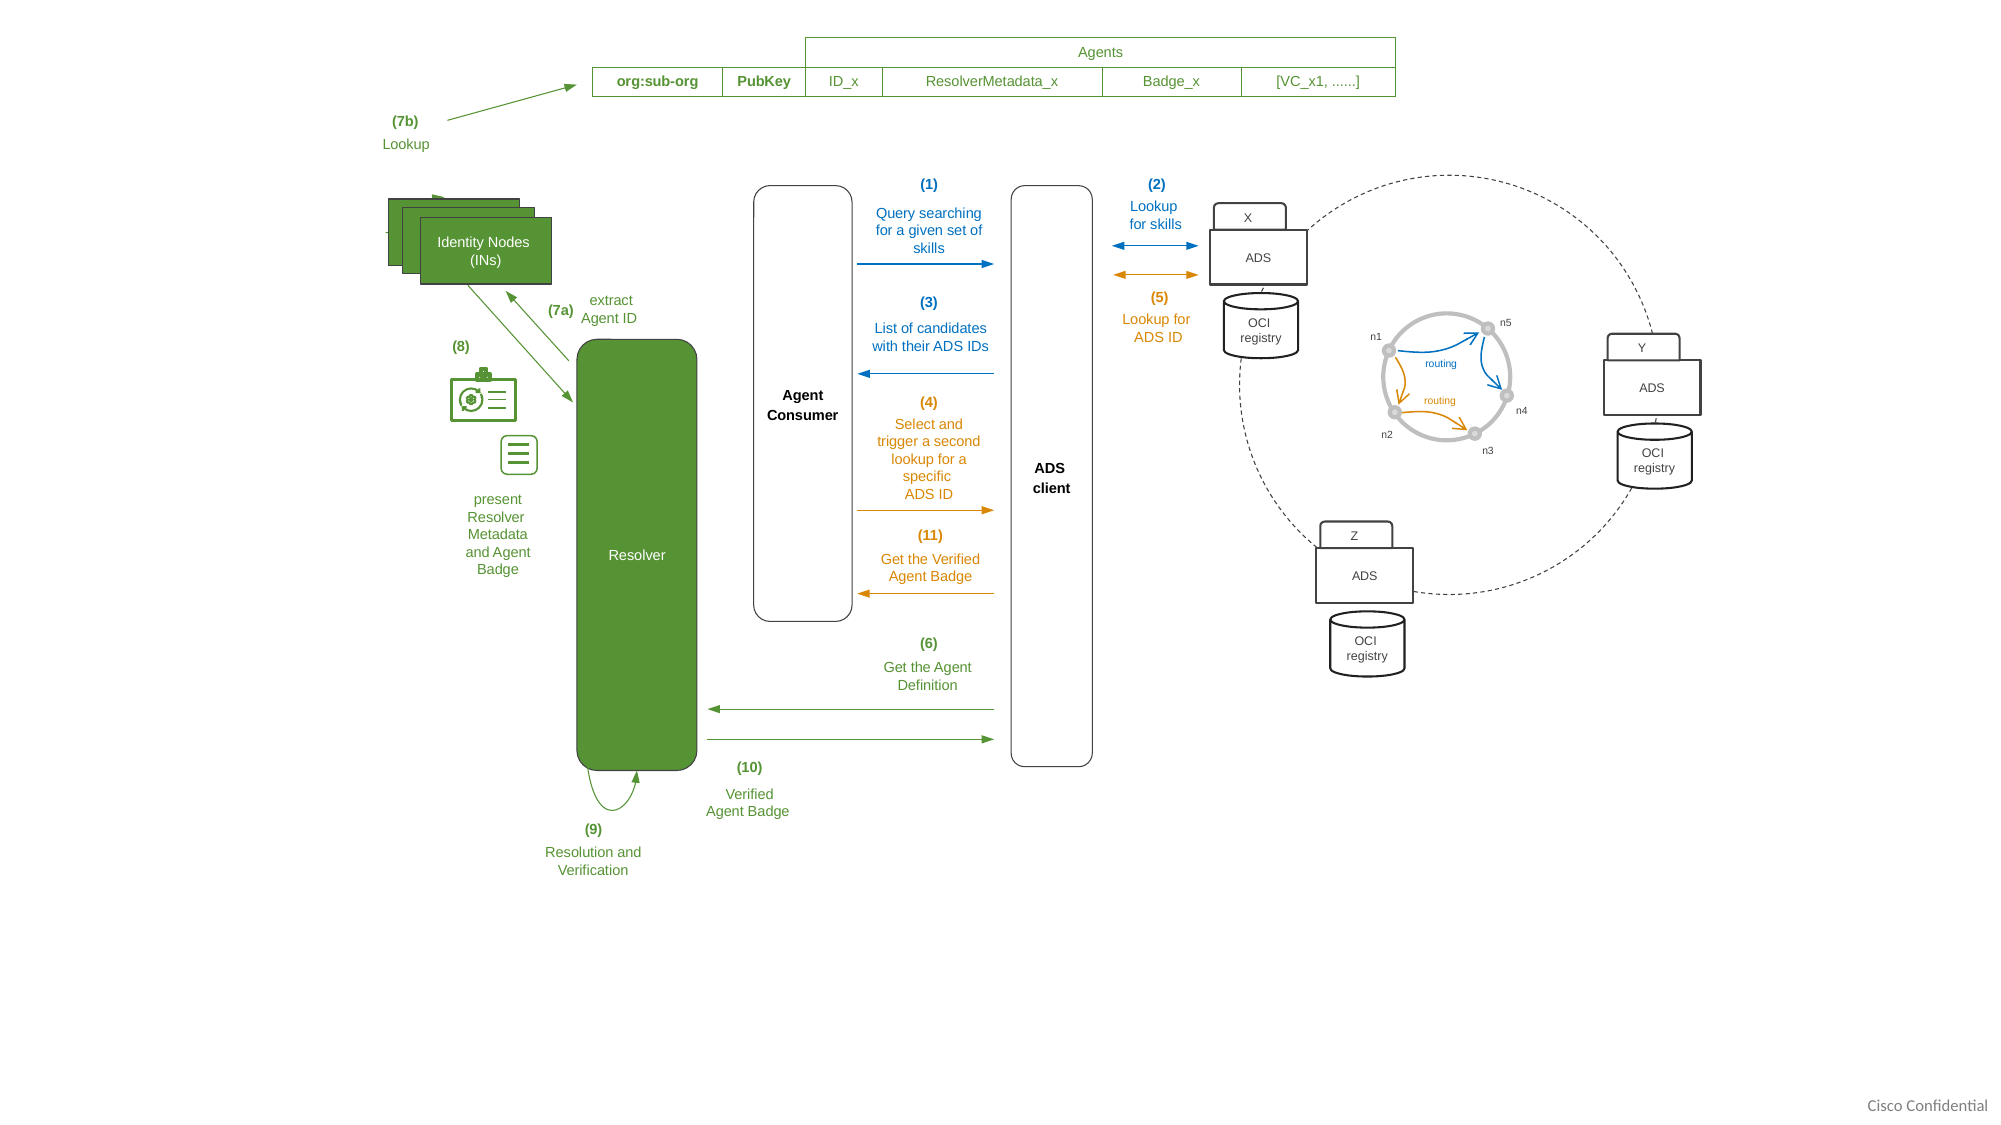

|  |  | Agents |  |  |  |
| --- | --- | --- | --- | --- | --- |
| org:sub-org | PubKey | ID\_x | ResolverMetadata\_x | Badge\_x | [VC\_x1, ......] |
(7b)
Lookup
(1)
(2)

X
ADS
OCI
registry
Y
ADS
OCI
registry
Z
ADS
OCI
registry

n5

n1

routing

n4

n2

n3
Agent
Consumer
ADS
client
Lookup
for skills
Trust
Anchors
Query searching for a given set of skills
Trust
Anchors
Identity Nodes
(INs)
(5)
(3)
(7a)
extract Agent ID
Lookup for
ADS ID
List of candidates with their ADS IDs
(8)
Resolver

routing

(4)

Select and trigger a second lookup for a specific
ADS ID

present
Resolver
Metadata and Agent Badge
(11)
Get the Verified Agent Badge
(6)
Get the Agent Definition
(10)
Verified
Agent Badge
(9)
Resolution and Verification